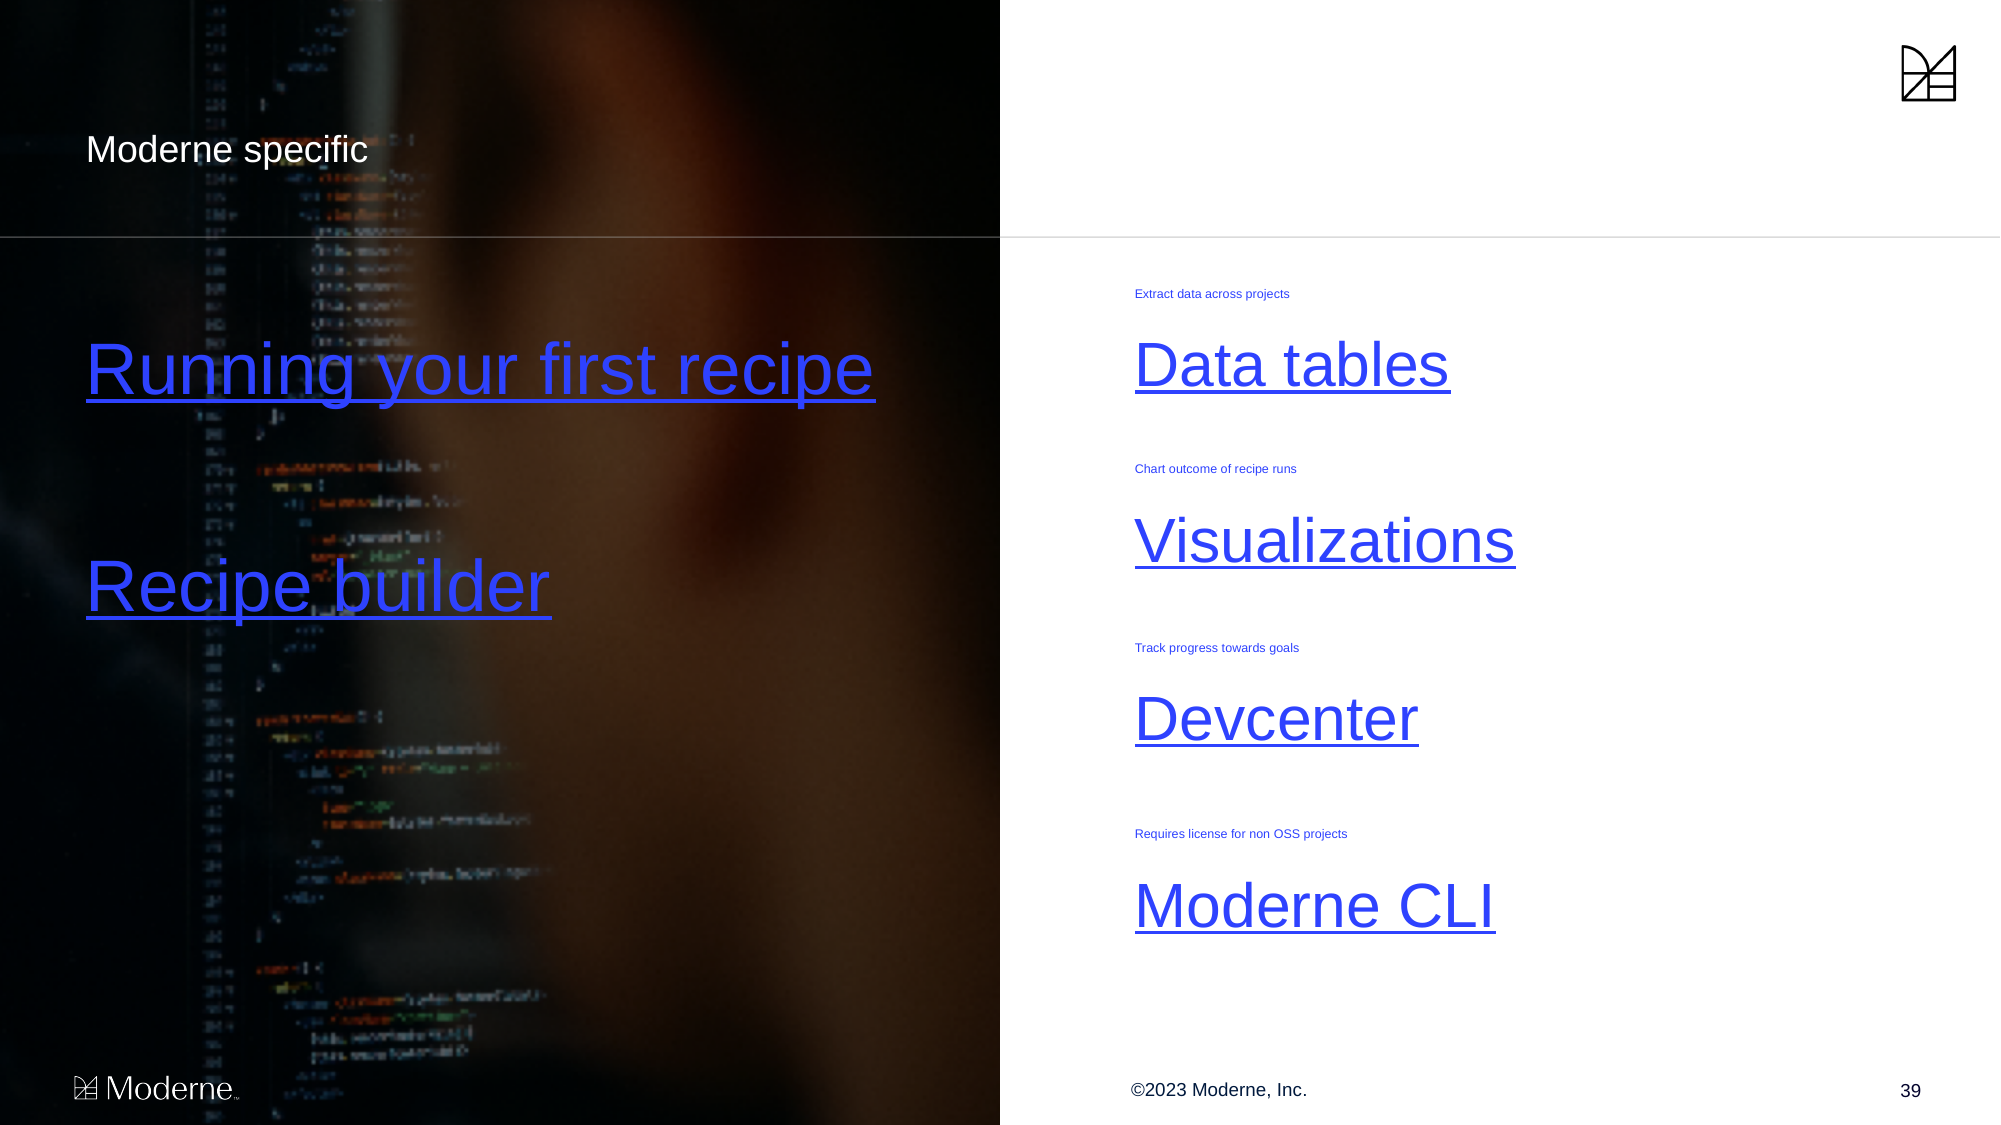

Moderne specific
Extract data across projects
Data tables
Running your first recipe

Recipe builder
Chart outcome of recipe runs
Visualizations
Track progress towards goals
Devcenter
Requires license for non OSS projects
Moderne CLI
39